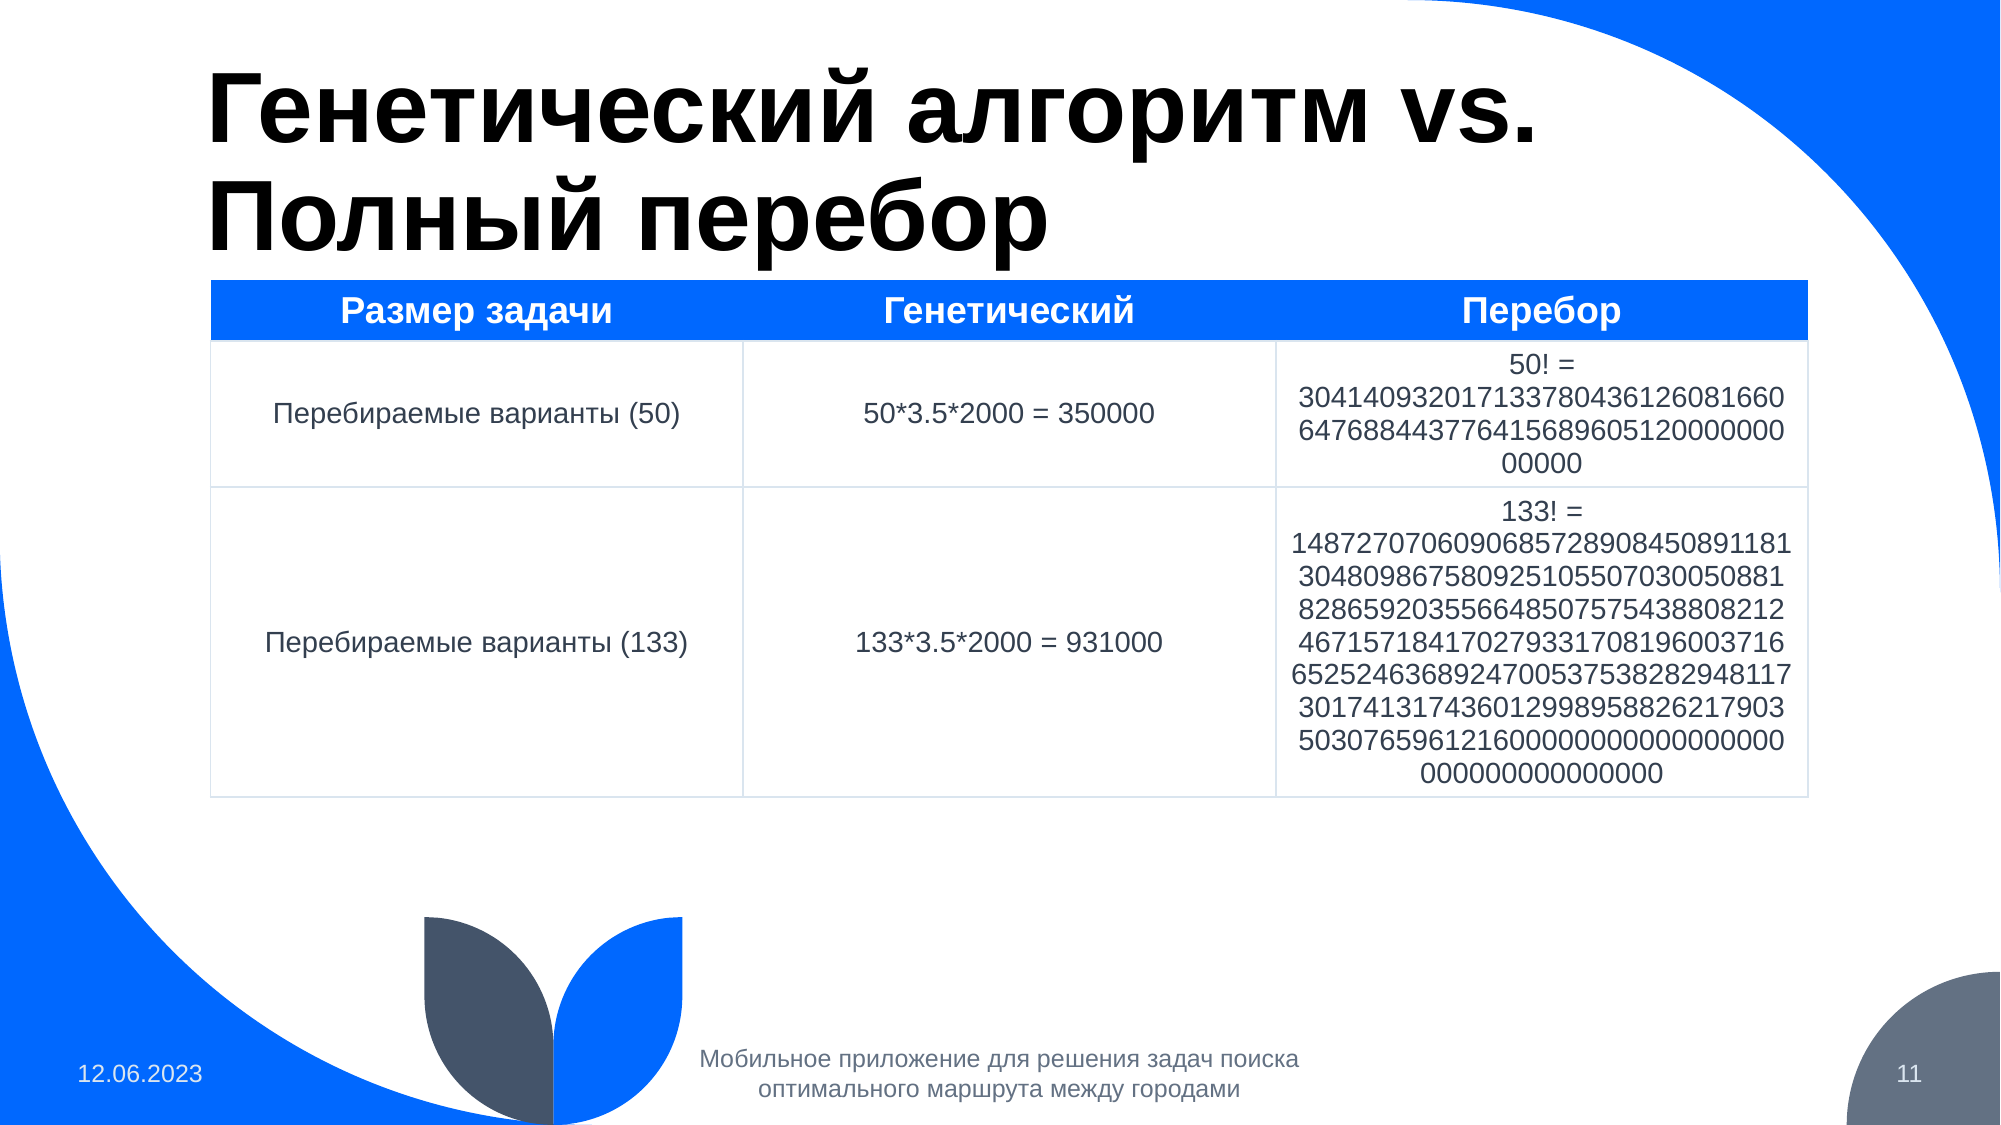

# Генетический алгоритм vs. Полный перебор
| Размер задачи | Генетический | Перебор |
| --- | --- | --- |
| Перебираемые варианты (50) | 50\*3.5\*2000 = 350000 | 50! = 30414093201713378043612608166064768844377641568960512000000000000 |
| Перебираемые варианты (133) | 133\*3.5\*2000 = 931000 | 133! = 14872707060906857289084508911813048098675809251055070300508818286592035566485075754388082124671571841702793317081960037166525246368924700537538282948117301741317436012998958826217903503076596121600000000000000000000000000000000 |
12.06.2023
Мобильное приложение для решения задач поиска оптимального маршрута между городами
11